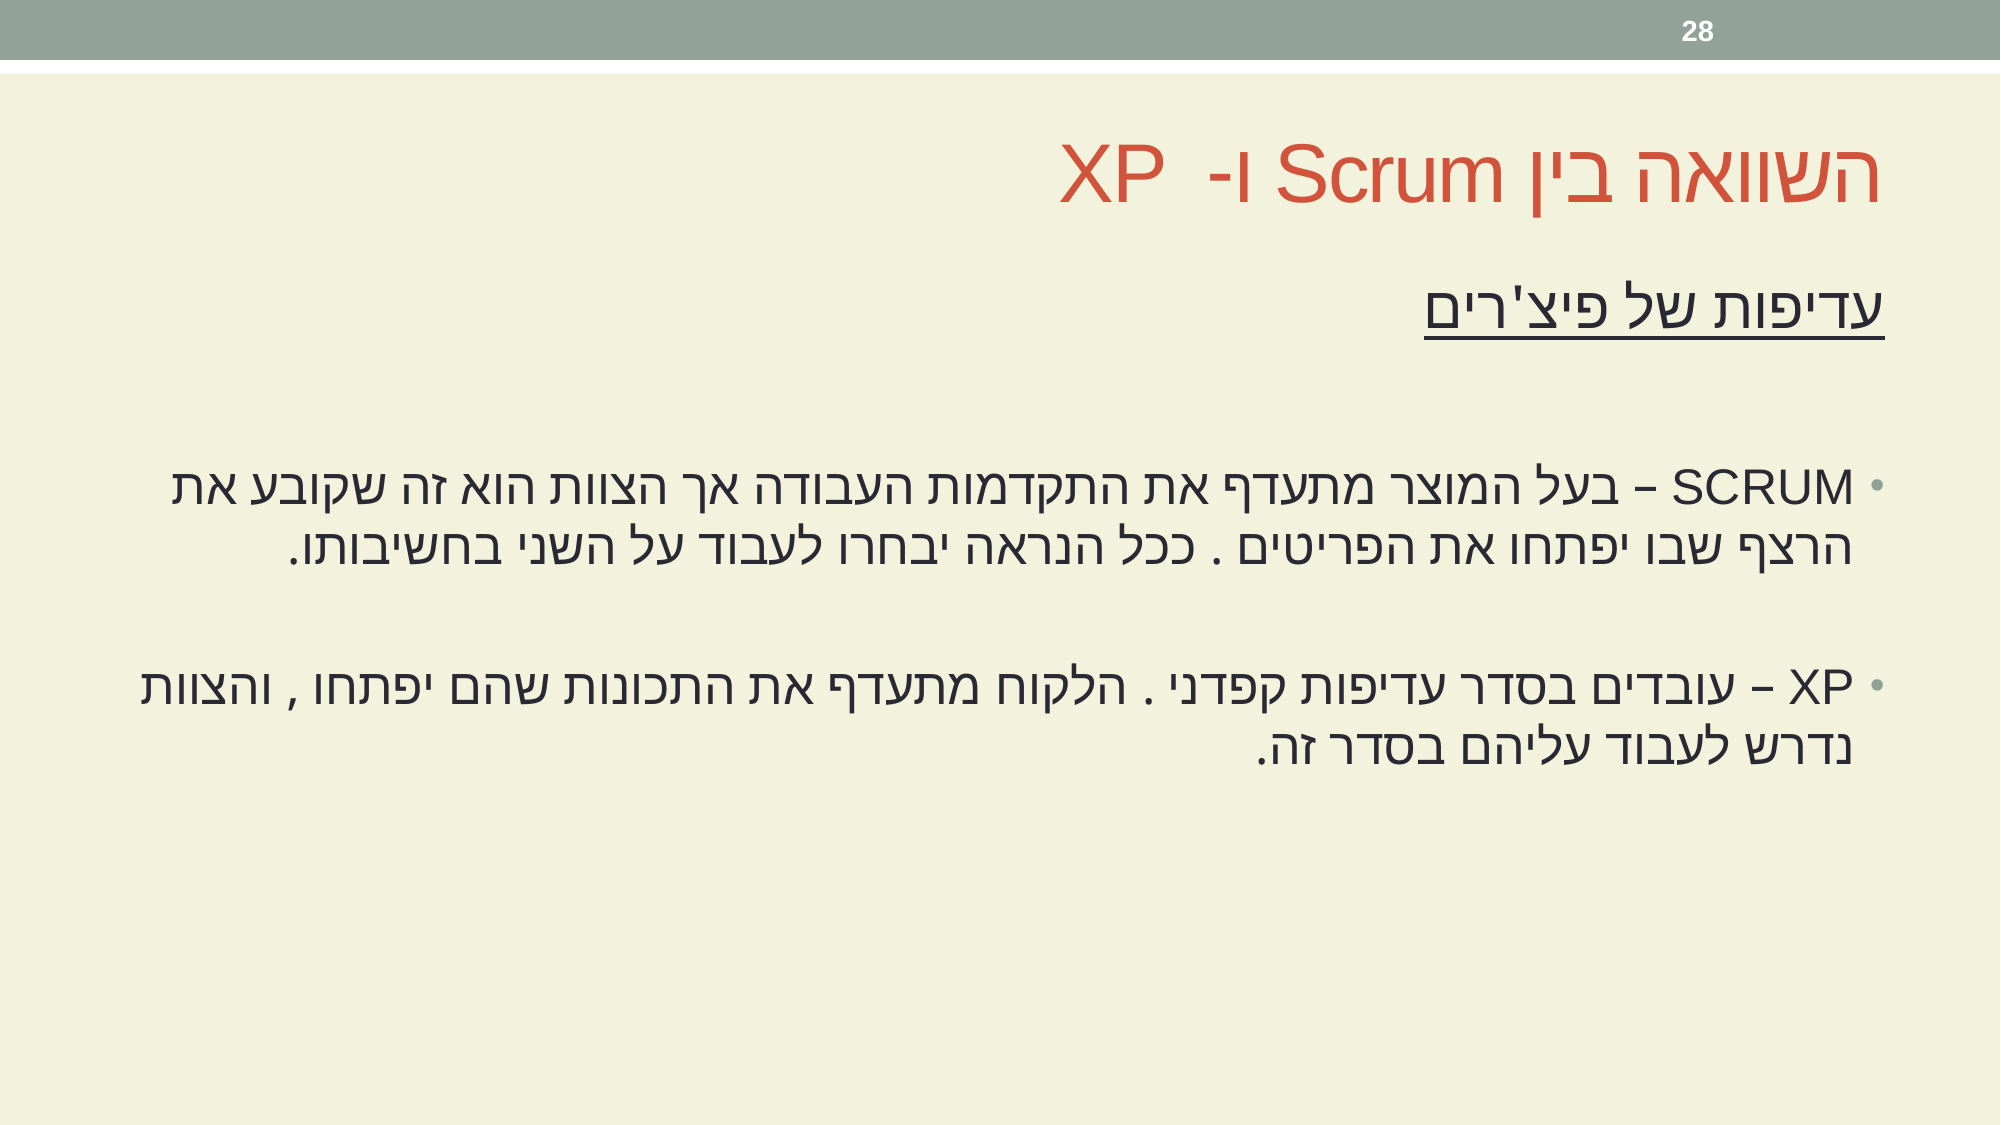

28
# השוואה בין Scrum ו-  XP
עדיפות של פיצ'רים

SCRUM – בעל המוצר מתעדף את התקדמות העבודה אך הצוות הוא זה שקובע את הרצף שבו יפתחו את הפריטים . ככל הנראה יבחרו לעבוד על השני בחשיבותו.

XP – עובדים בסדר עדיפות קפדני . הלקוח מתעדף את התכונות שהם יפתחו , והצוות נדרש לעבוד עליהם בסדר זה.